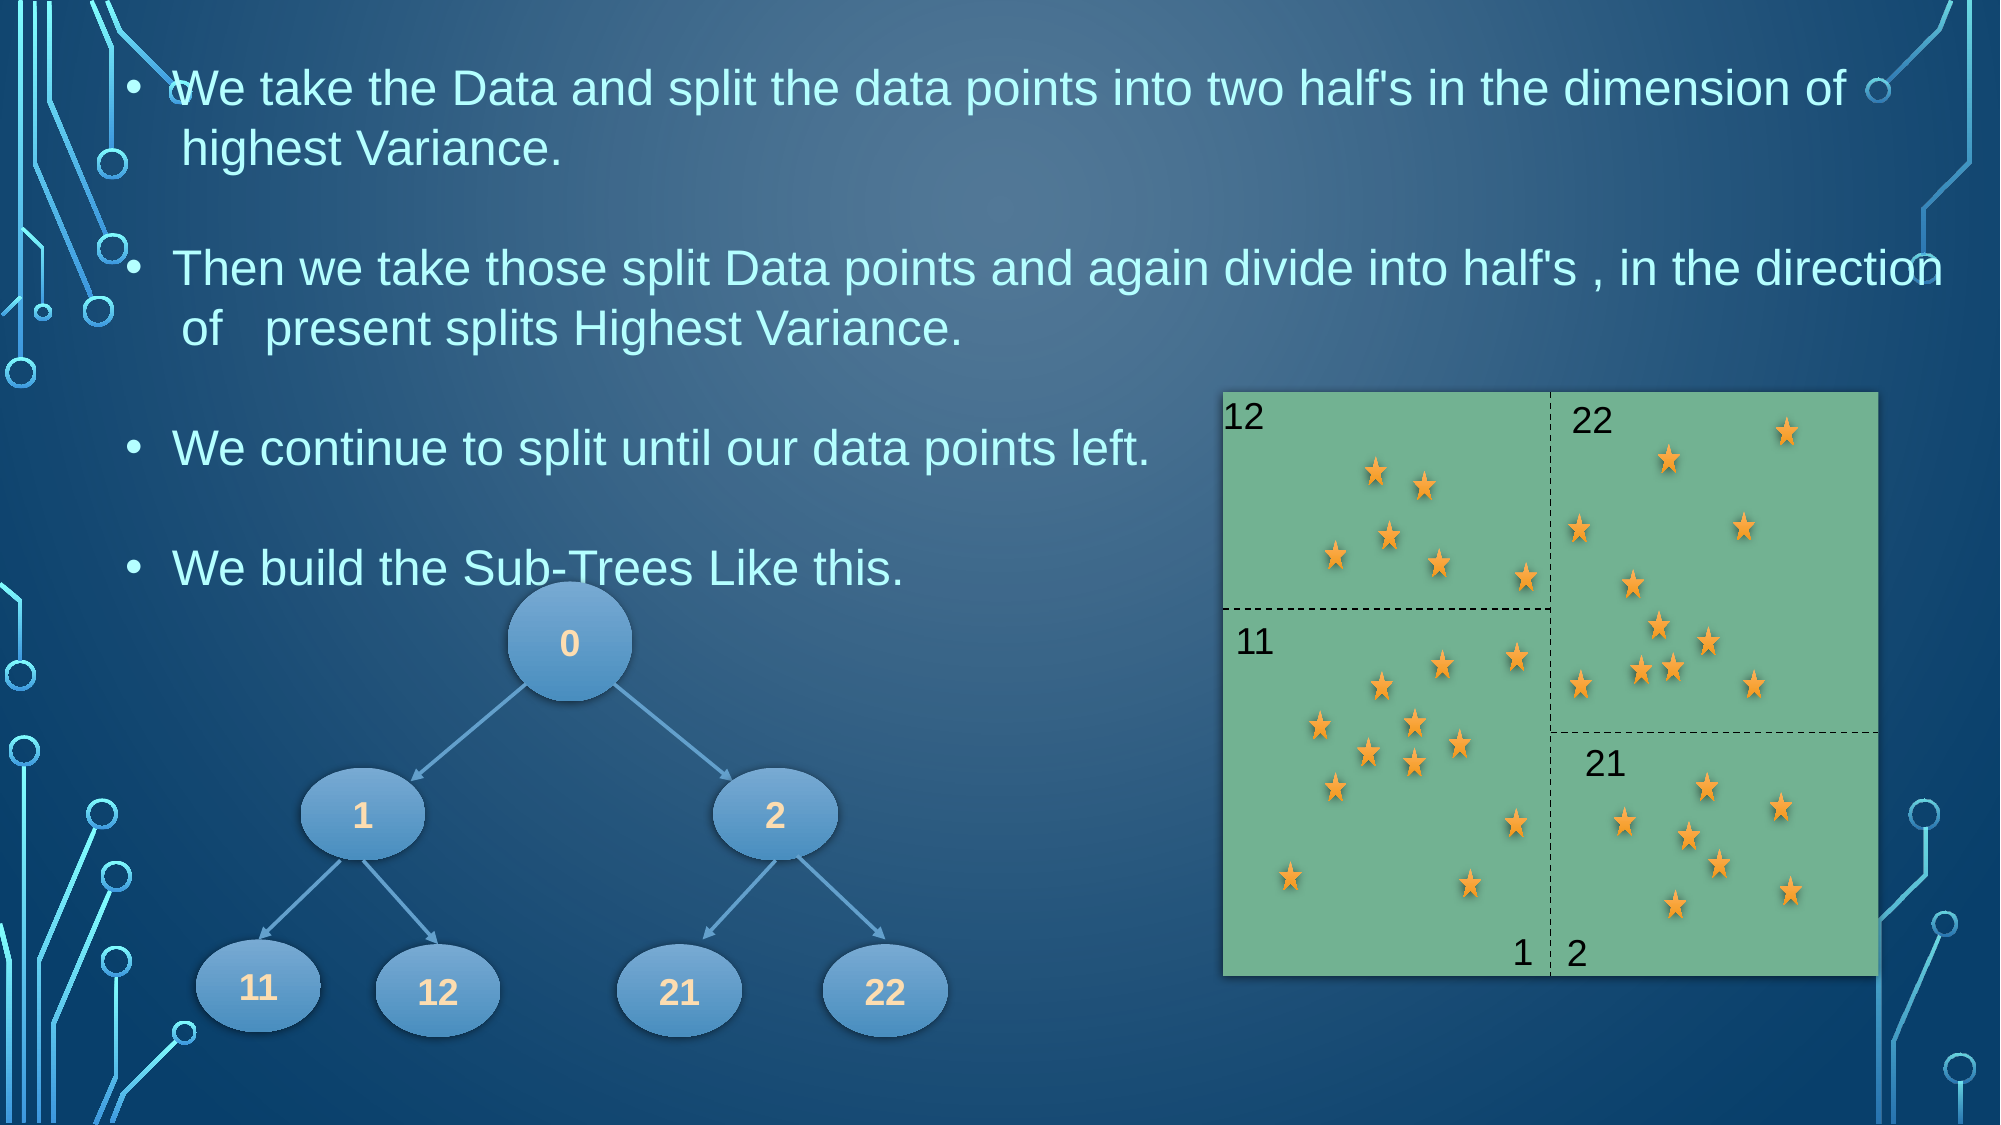

We take the Data and split the data points into two half's in the dimension of
    highest Variance.

Then we take those split Data points and again divide into half's , in the direction
    of   present splits Highest Variance.

We continue to split until our data points left.

We build the Sub-Trees Like this.
12
22

0
11

21

1
2

1
2
11
12
21
22